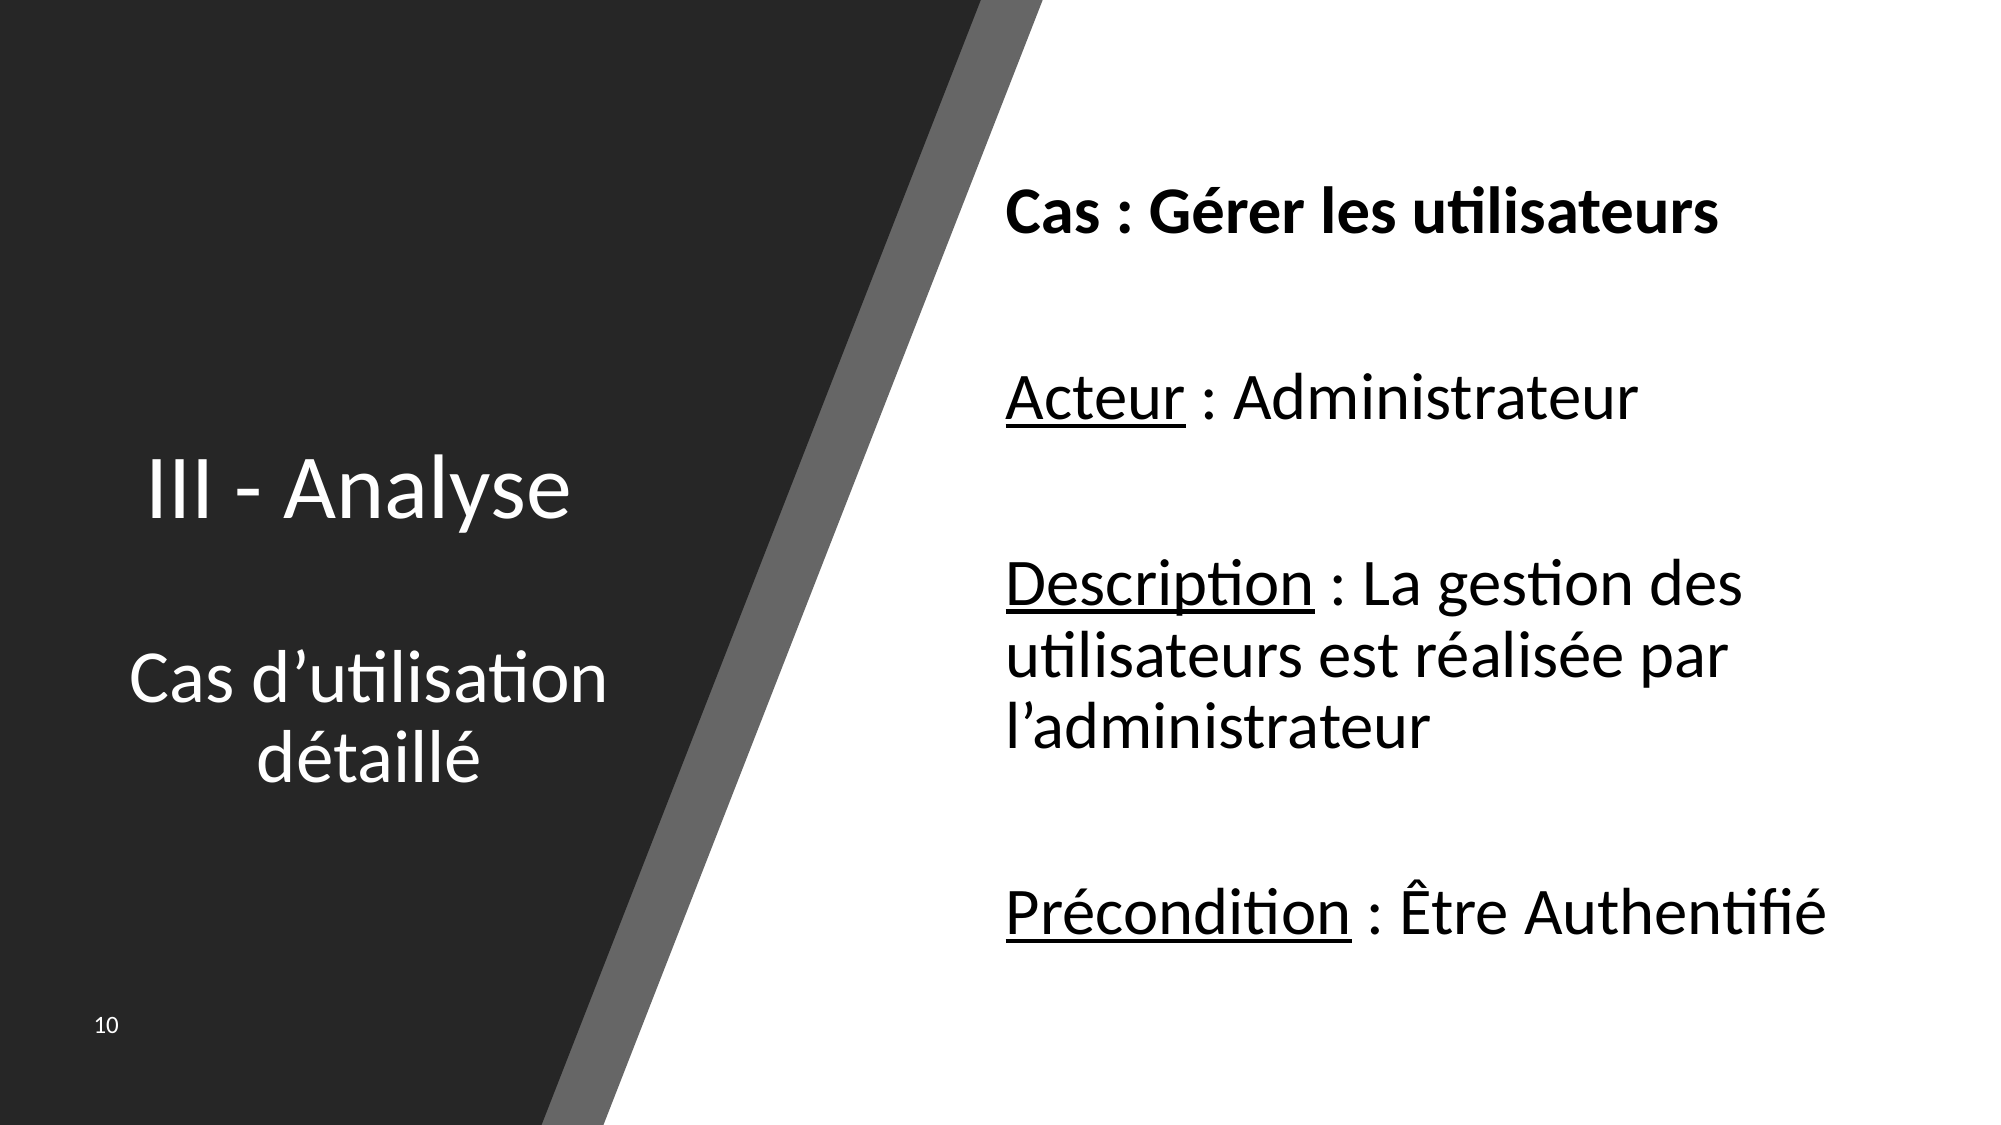

Cas : Gérer les utilisateurs

Acteur : Administrateur

Description : La gestion des utilisateurs est réalisée par l’administrateur

Précondition : Être Authentifié
# III - Analyse Cas d’utilisation détaillé
10